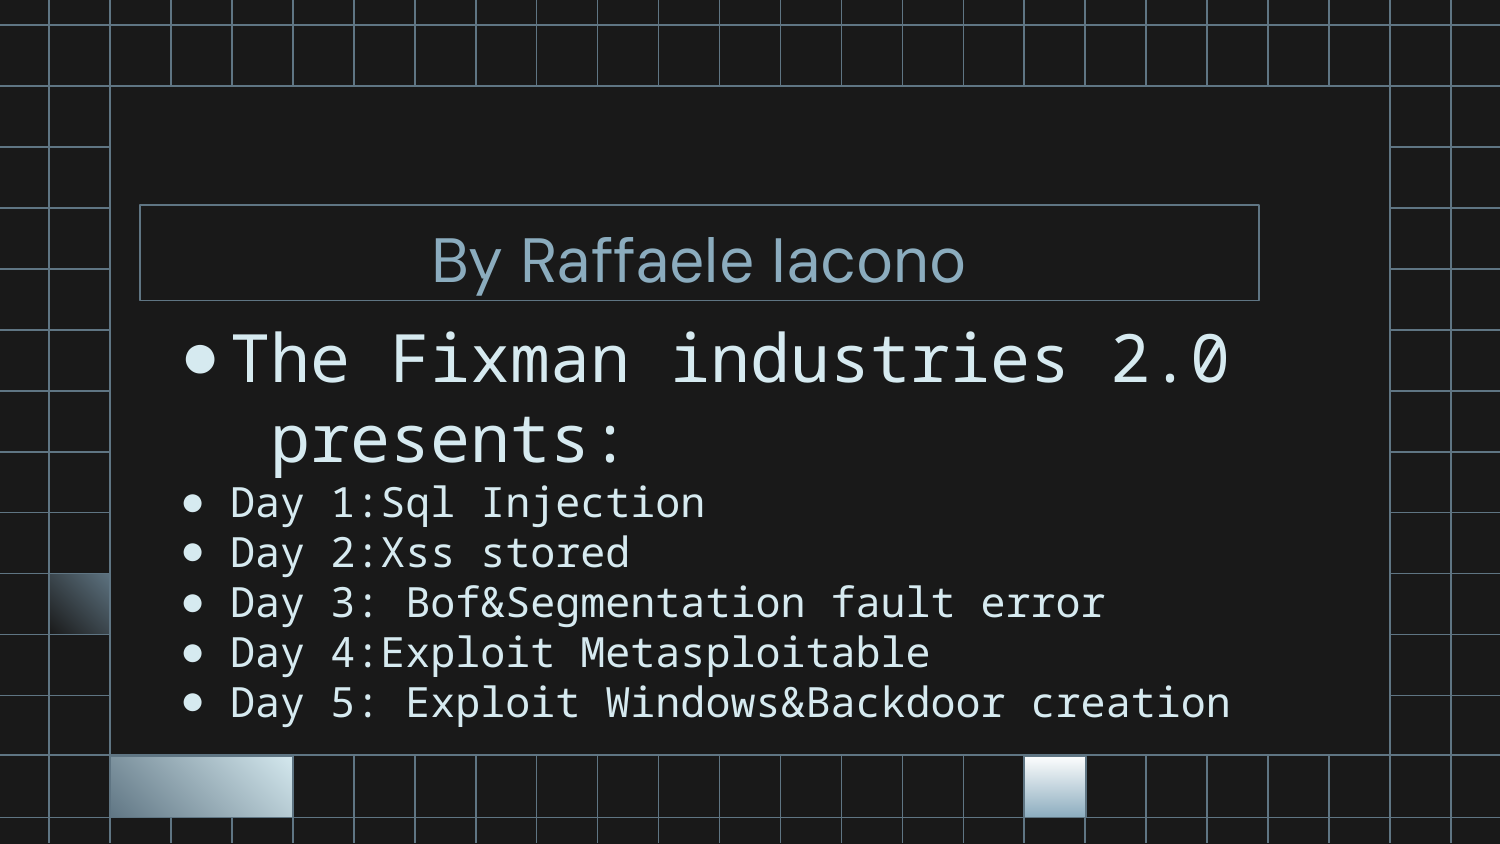

# By Raffaele Iacono
The Fixman industries 2.0  presents:
Day 1:Sql Injection
Day 2:Xss stored
Day 3: Bof&Segmentation fault error
Day 4:Exploit Metasploitable
Day 5: Exploit Windows&Backdoor creation